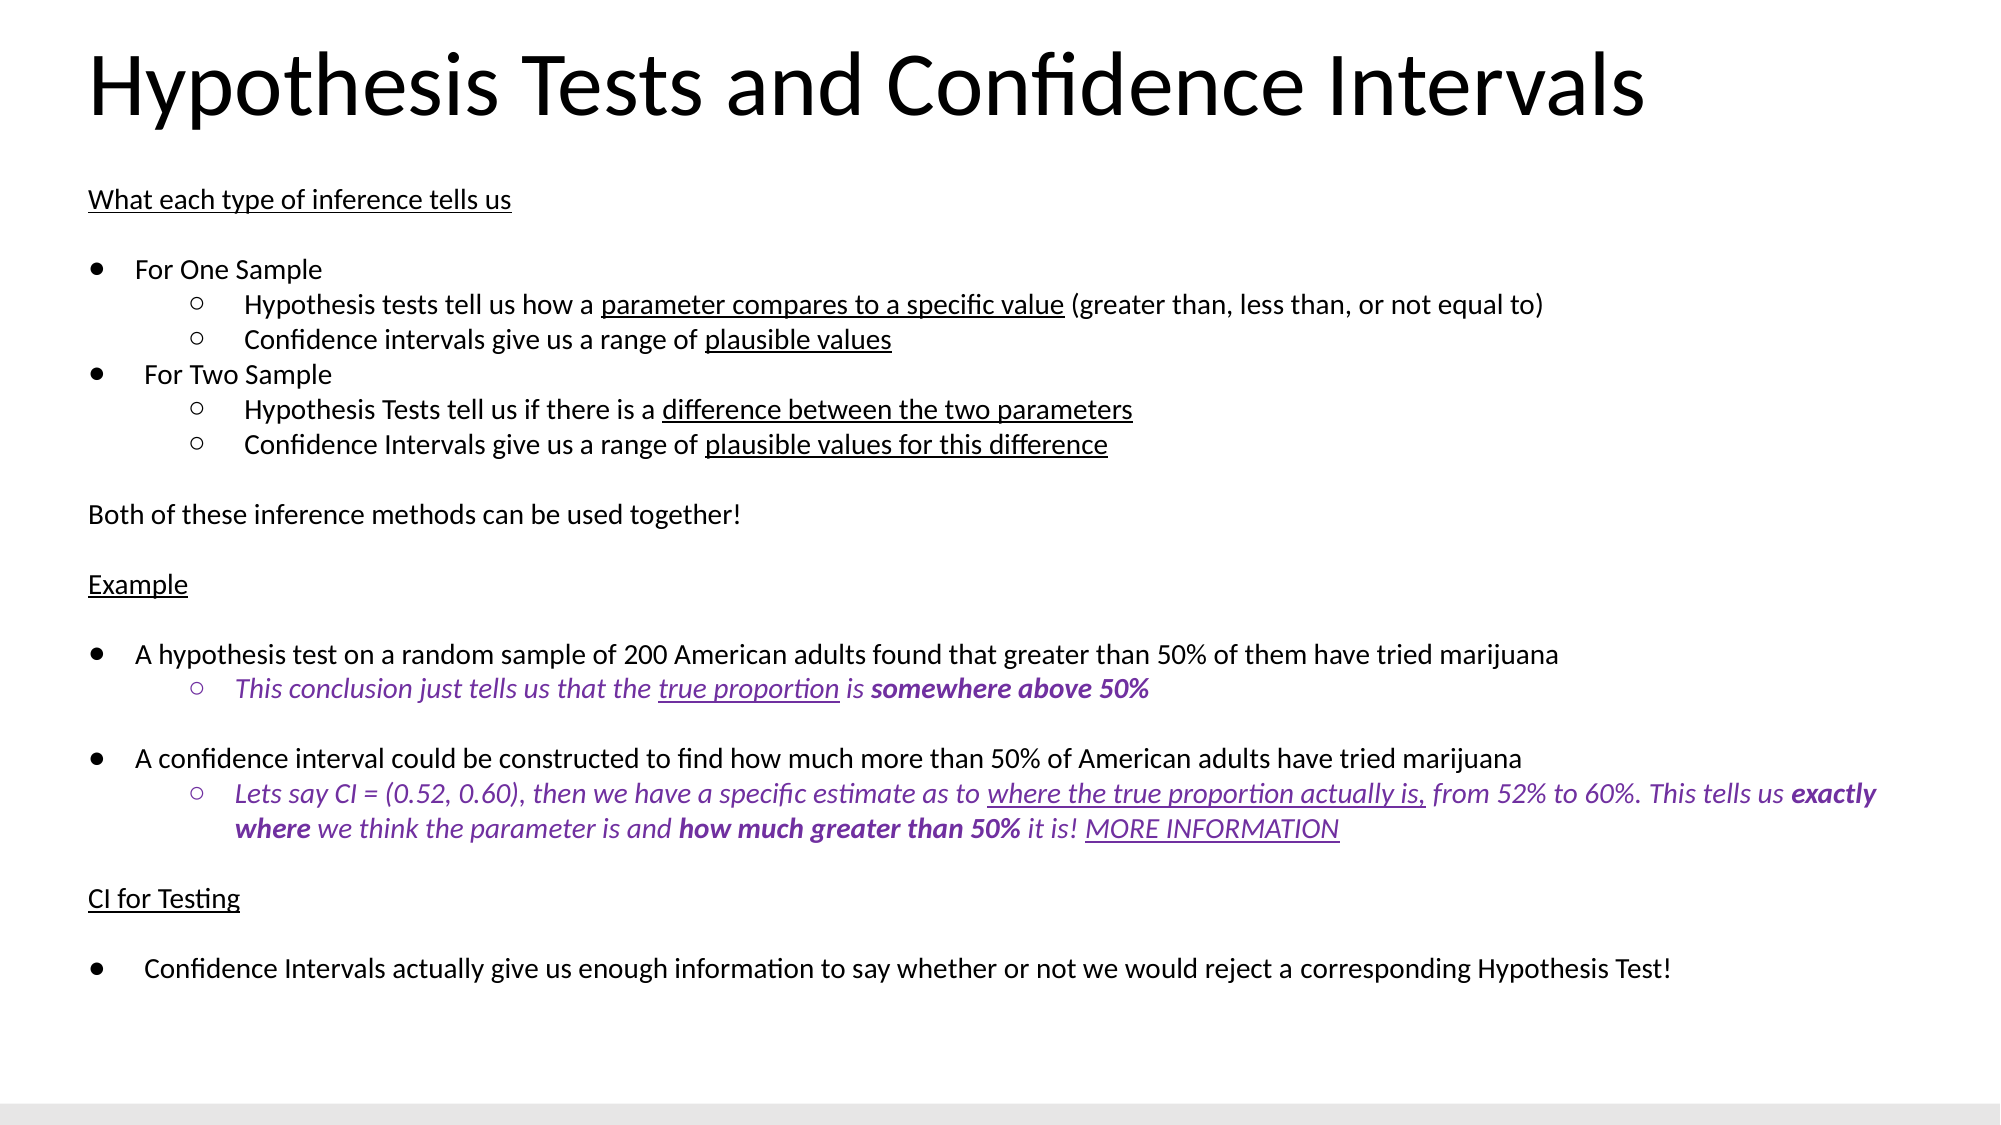

# Hypothesis Tests and Confidence Intervals
What each type of inference tells us

For One Sample
Hypothesis tests tell us how a parameter compares to a specific value (greater than, less than, or not equal to)
Confidence intervals give us a range of plausible values
For Two Sample
Hypothesis Tests tell us if there is a difference between the two parameters
Confidence Intervals give us a range of plausible values for this difference

Both of these inference methods can be used together!

Example

A hypothesis test on a random sample of 200 American adults found that greater than 50% of them have tried marijuana
This conclusion just tells us that the true proportion is somewhere above 50%

A confidence interval could be constructed to find how much more than 50% of American adults have tried marijuana
Lets say CI = (0.52, 0.60), then we have a specific estimate as to where the true proportion actually is, from 52% to 60%. This tells us exactly where we think the parameter is and how much greater than 50% it is! MORE INFORMATION

CI for Testing

Confidence Intervals actually give us enough information to say whether or not we would reject a corresponding Hypothesis Test!